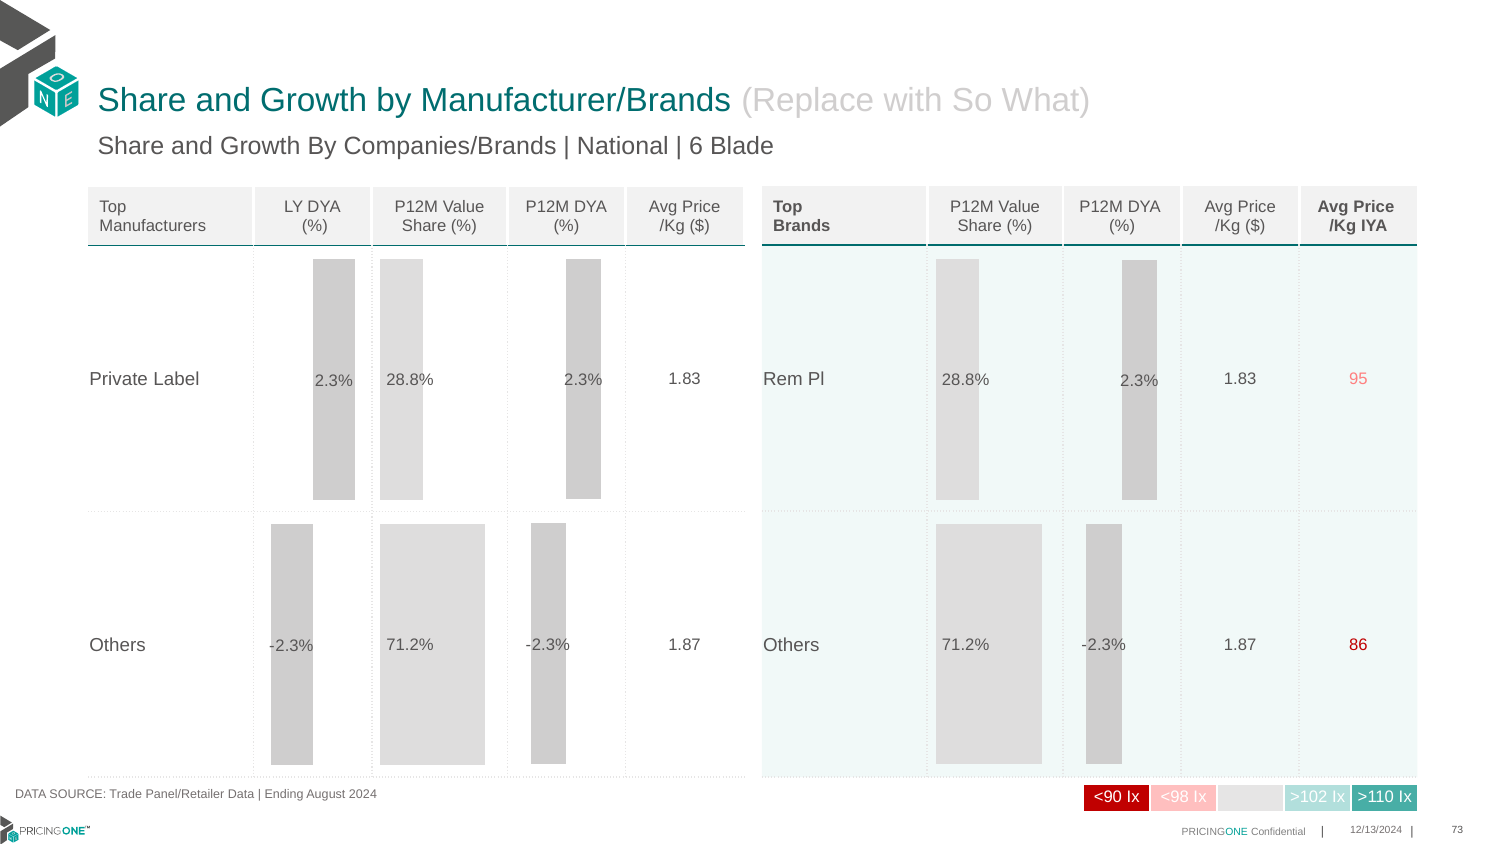

# Share and Growth by Manufacturer/Brands (Replace with So What)

Share and Growth By Companies/Brands | National | 6 Blade
| Top Brands | P12M Value Share (%) | P12M DYA (%) | Avg Price /Kg ($) | Avg Price /Kg IYA |
| --- | --- | --- | --- | --- |
| Rem Pl |  |  | 1.83 | 95 |
| Others |  |  | 1.87 | 86 |
| Top Manufacturers | LY DYA (%) | P12M Value Share (%) | P12M DYA (%) | Avg Price /Kg ($) |
| --- | --- | --- | --- | --- |
| Private Label |  |  |  | 1.83 |
| Others |  |  |  | 1.87 |

### Chart

| Category | Share DYA P12M |
|---|---|
|  | 0.022919601326121253 |

### Chart

| Category | Value Share P12M |
|---|---|
|  | 0.2879922887575494 |

### Chart

| Category | Share DYA LY |
|---|---|
|  | 0.02257808331565561 |

### Chart

| Category | Value Share |
|---|---|
|  | 0.2879922887575494 |

### Chart

| Category | Share DYA |
|---|---|
|  | 0.022919601326121253 |
DATA SOURCE: Trade Panel/Retailer Data | Ending August 2024
| <90 Ix | <98 Ix |  | >102 Ix | >110 Ix |
| --- | --- | --- | --- | --- |

12/13/2024
73